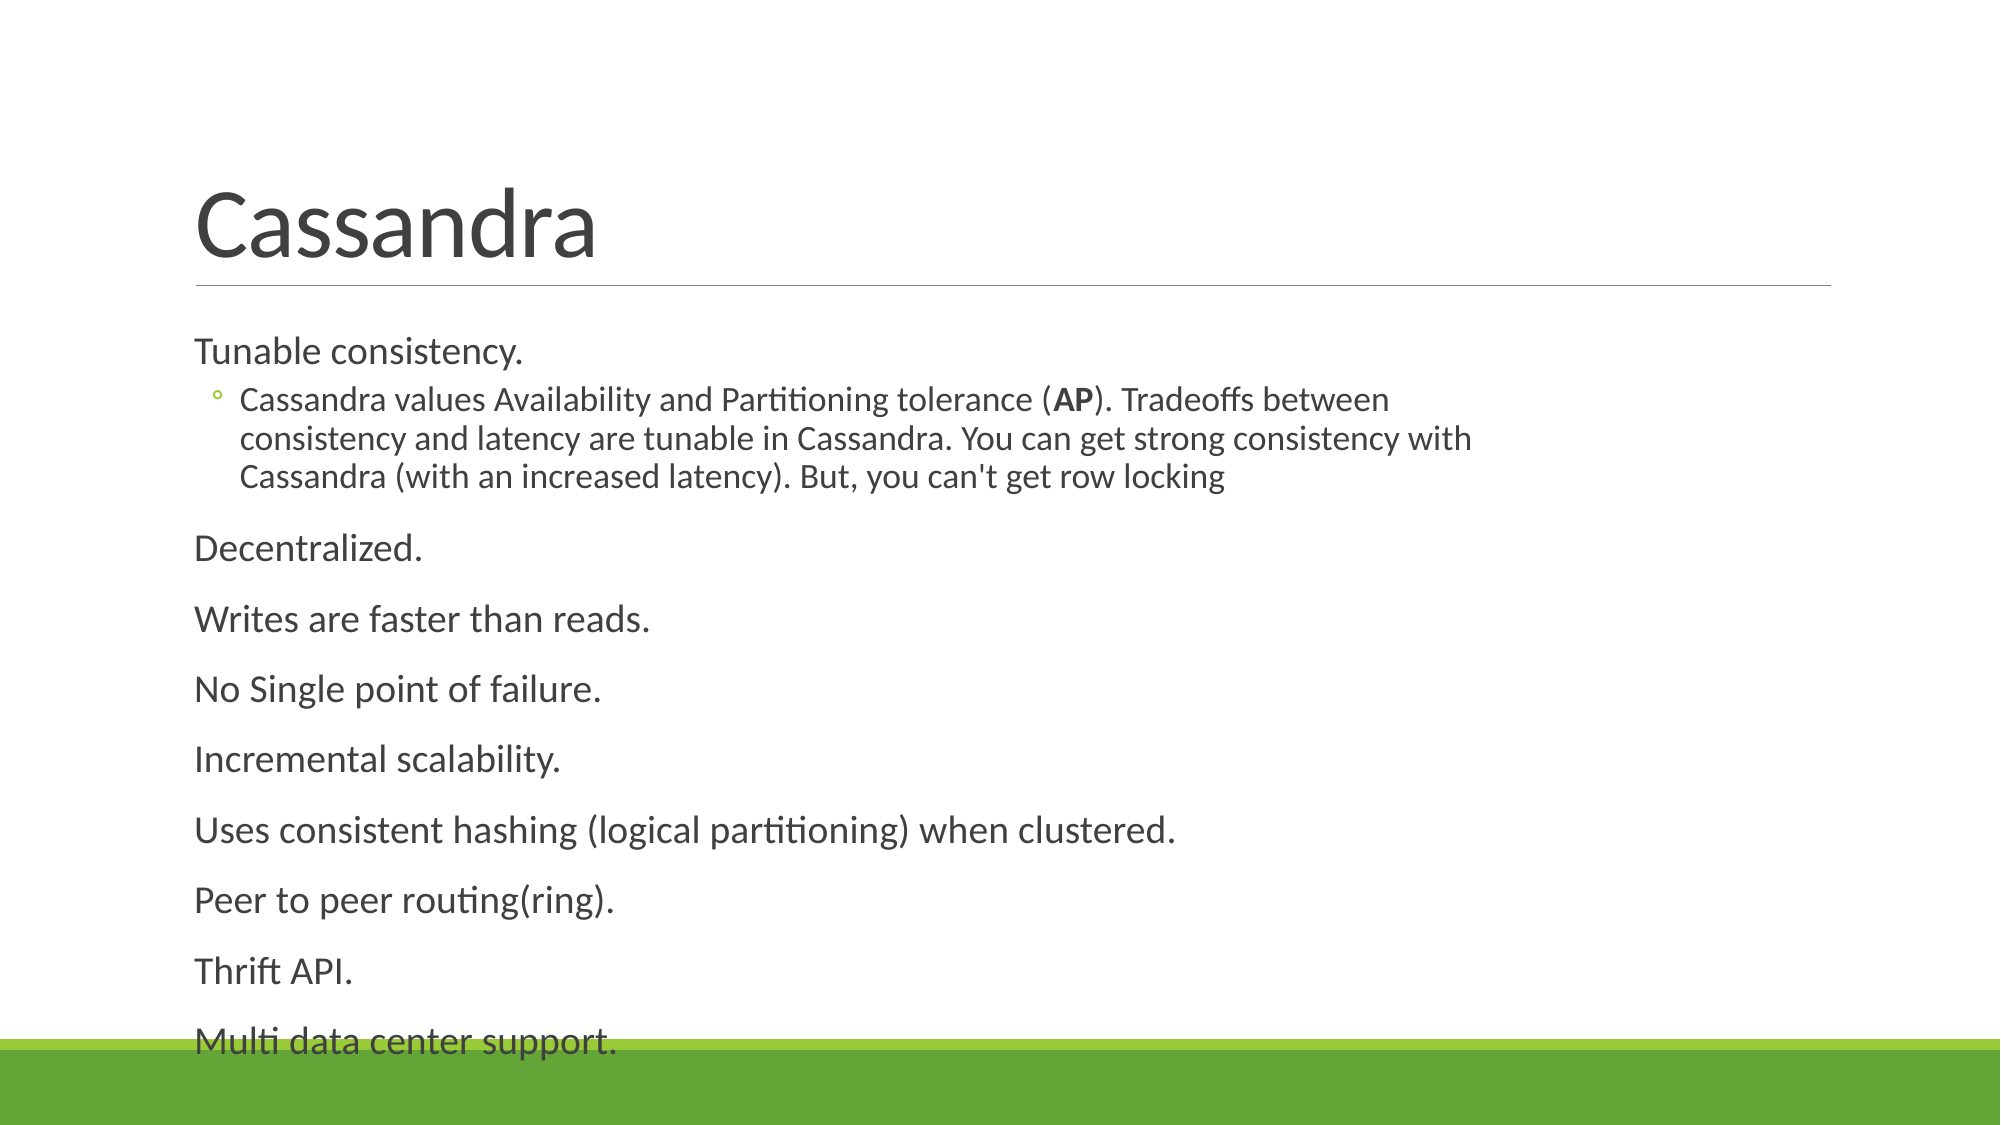

# Cassandra
Tunable consistency.
Cassandra values Availability and Partitioning tolerance (AP). Tradeoffs between consistency and latency are tunable in Cassandra. You can get strong consistency with Cassandra (with an increased latency). But, you can't get row locking
Decentralized.
Writes are faster than reads.
No Single point of failure.
Incremental scalability.
Uses consistent hashing (logical partitioning) when clustered.
Peer to peer routing(ring).
Thrift API.
Multi data center support.